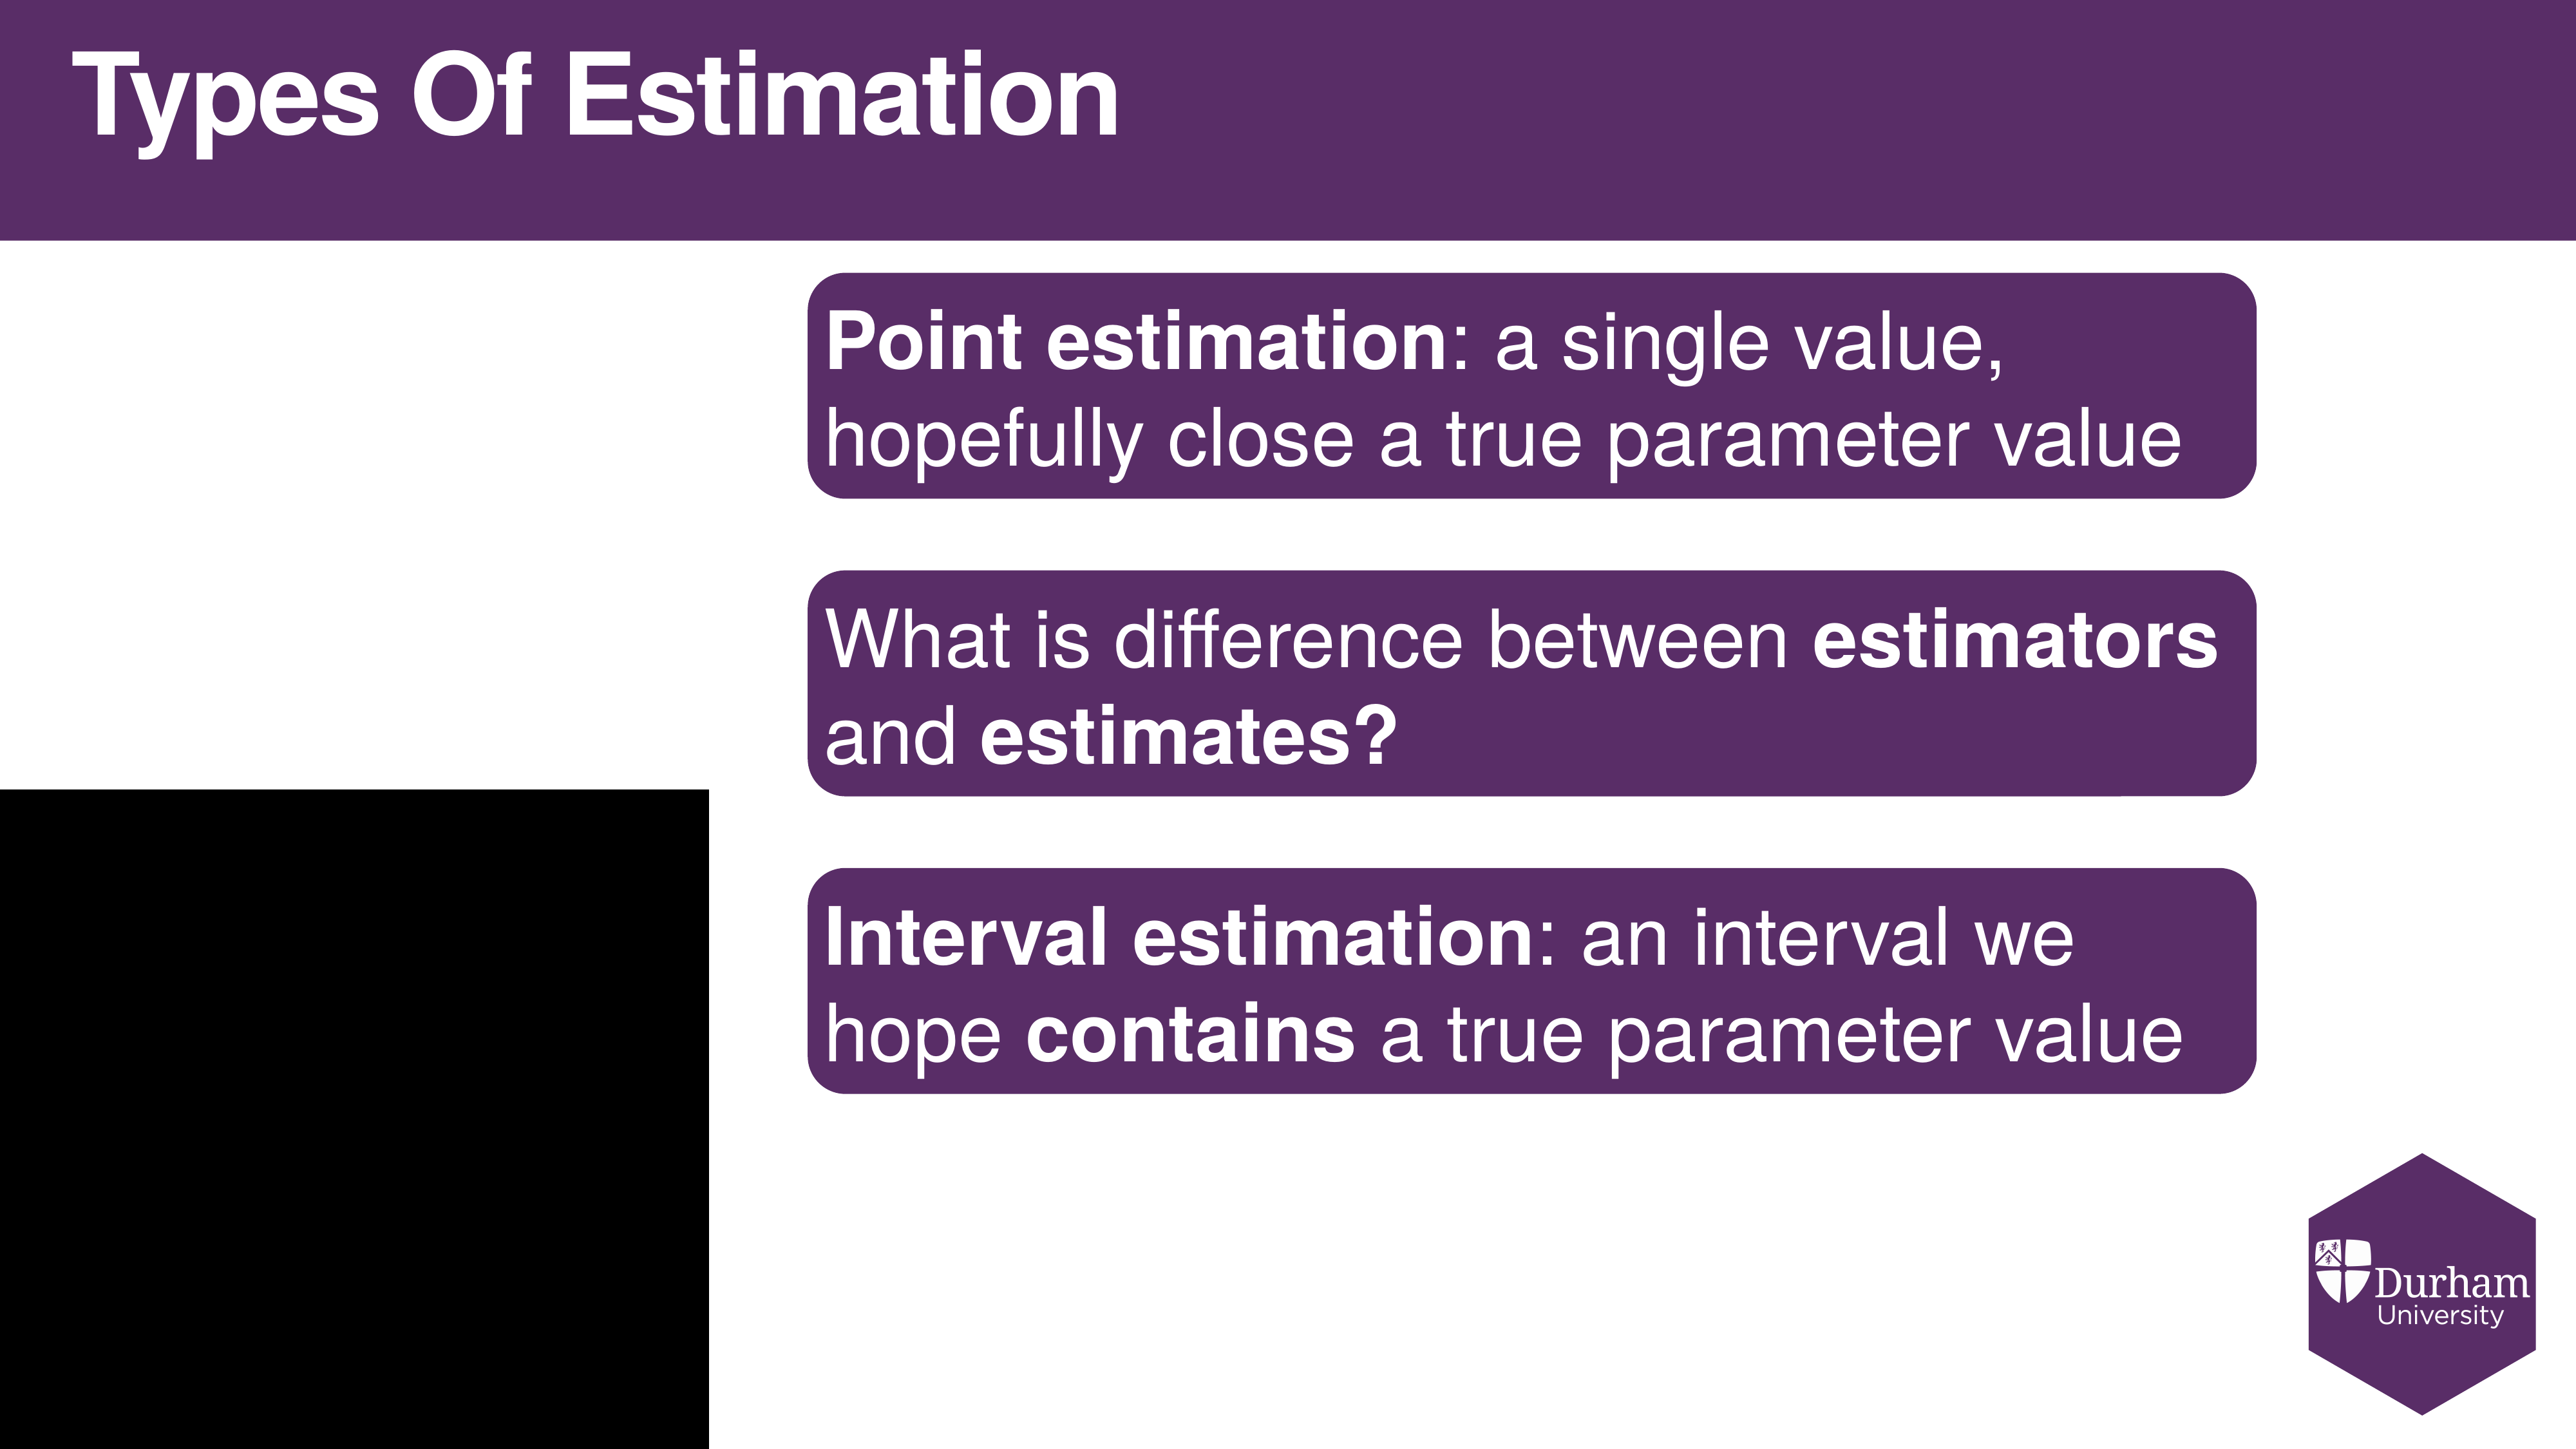

# Types Of Estimation
Point estimation: a single value, hopefully close a true parameter value
What is difference between estimators and estimates?

Interval estimation: an interval we hope contains a true parameter value